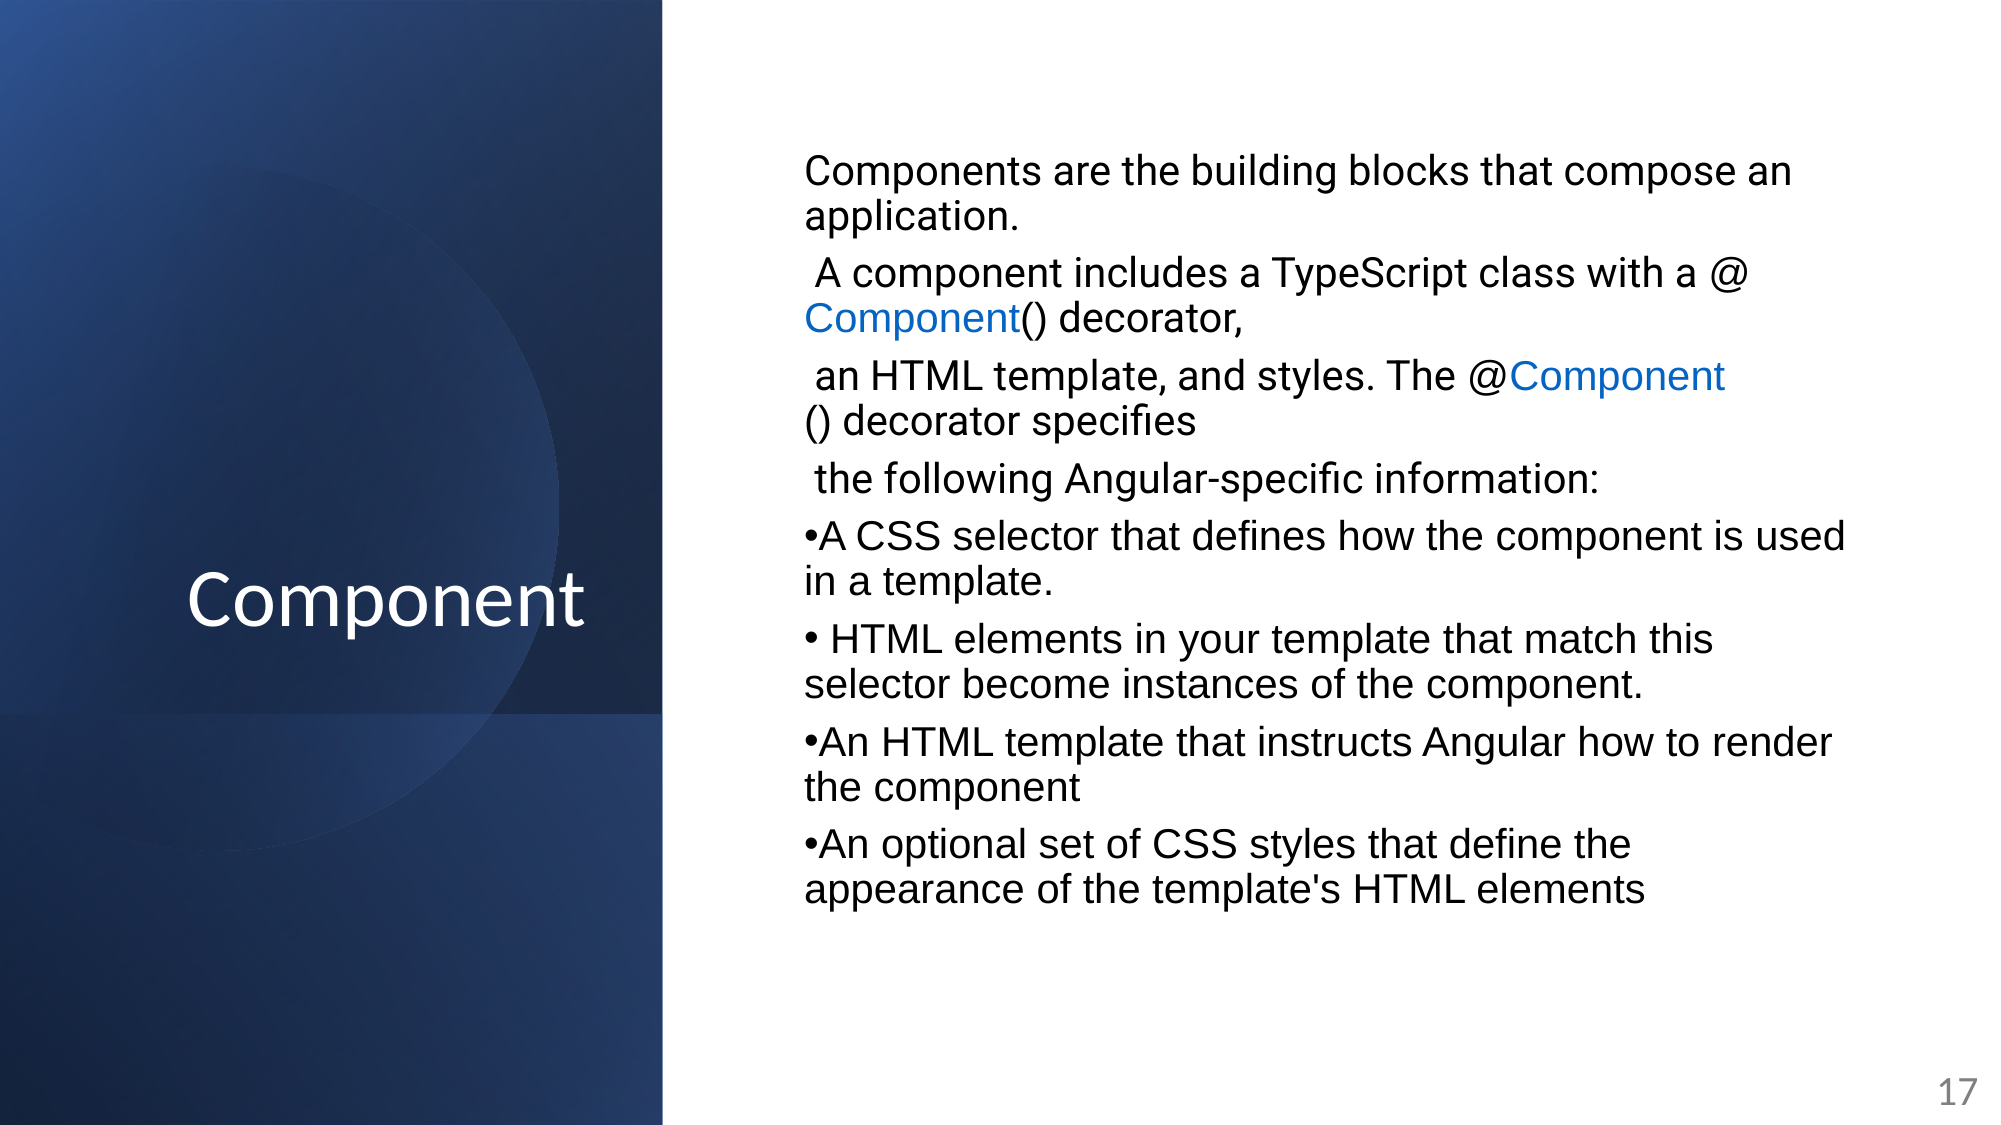

# Component
Components are the building blocks that compose an application.
 A component includes a TypeScript class with a @Component() decorator,
 an HTML template, and styles. The @Component() decorator specifies
 the following Angular-specific information:
A CSS selector that defines how the component is used in a template.
 HTML elements in your template that match this selector become instances of the component.
An HTML template that instructs Angular how to render the component
An optional set of CSS styles that define the appearance of the template's HTML elements

17